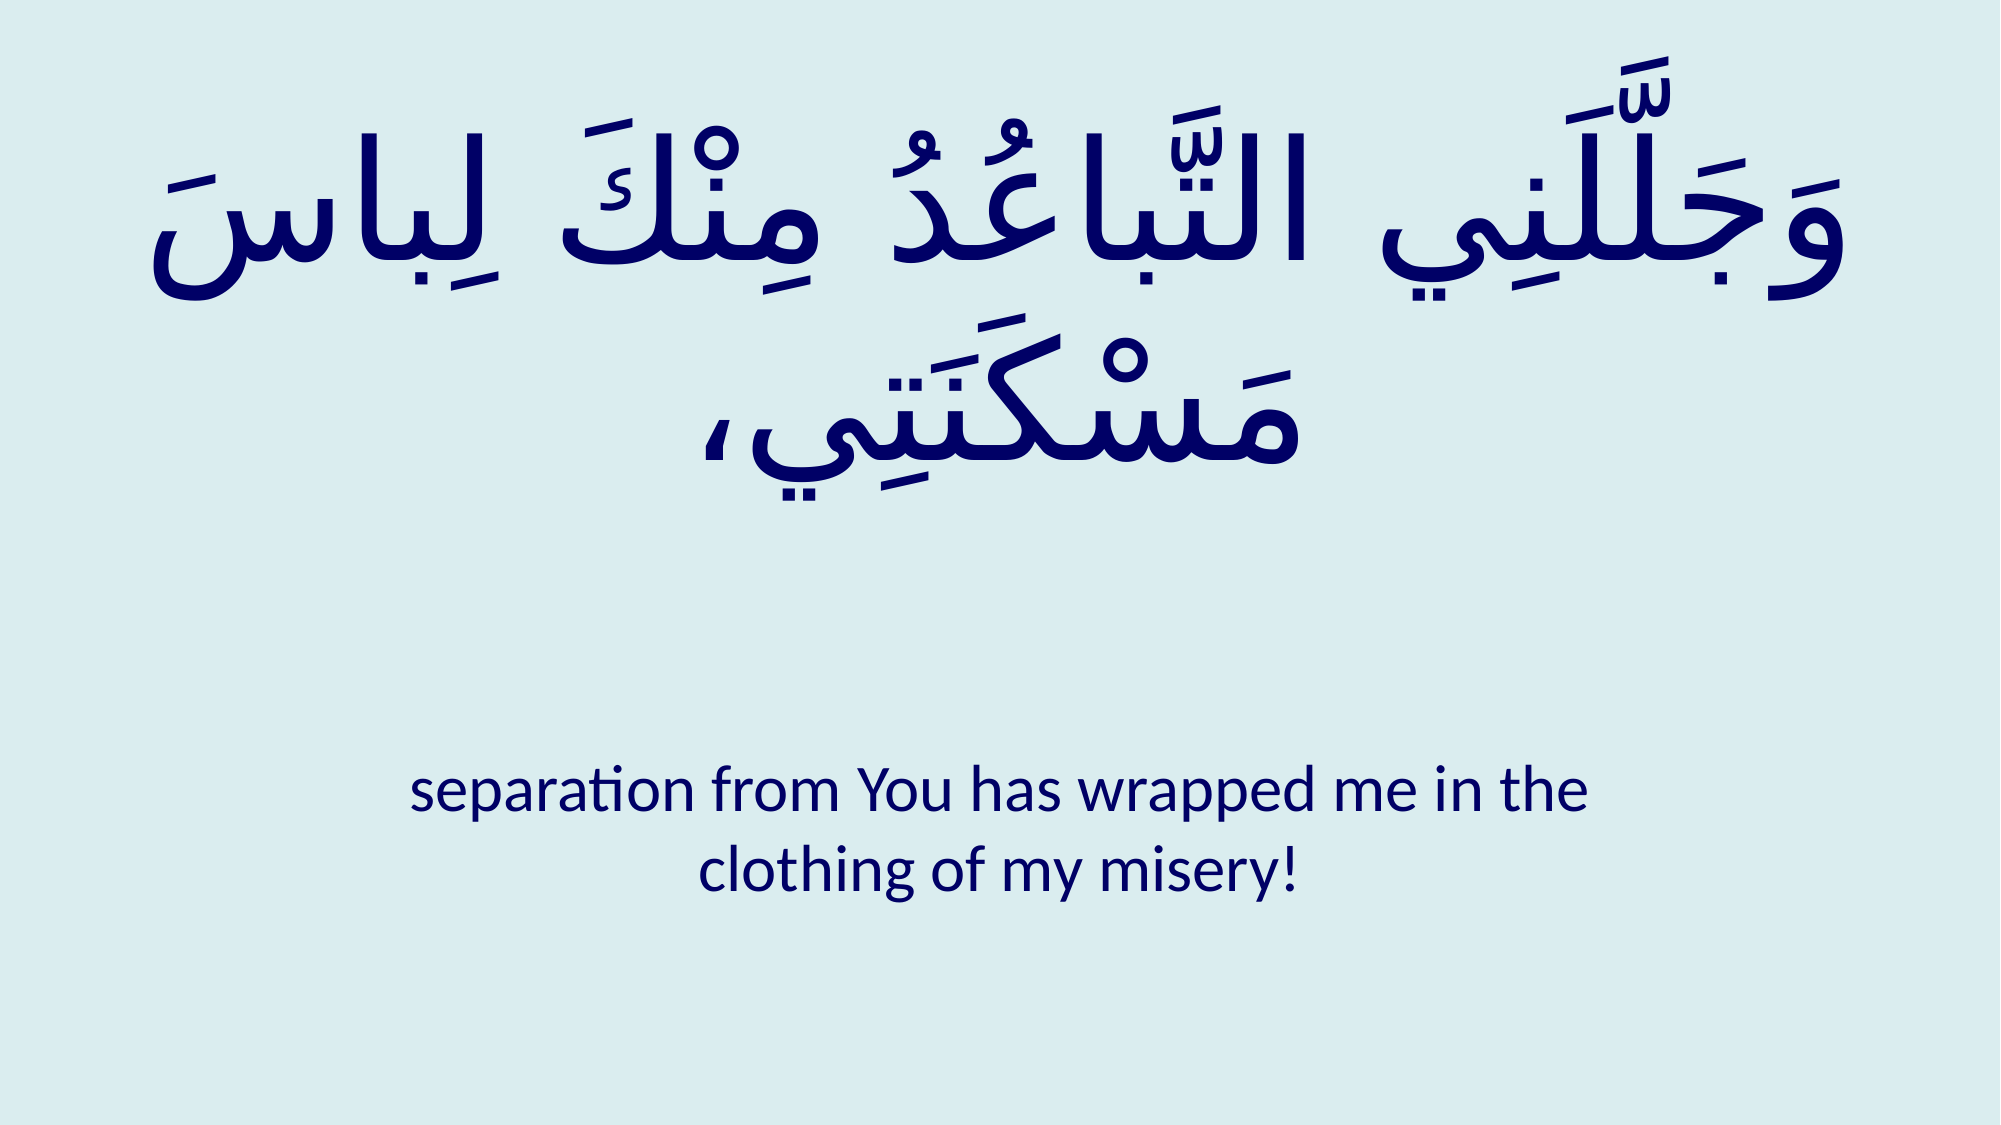

# وَجَلَّلَنِي التَّباعُدُ مِنْكَ لِباسَ مَسْكَنَتِي،
separation from You has wrapped me in the clothing of my misery!